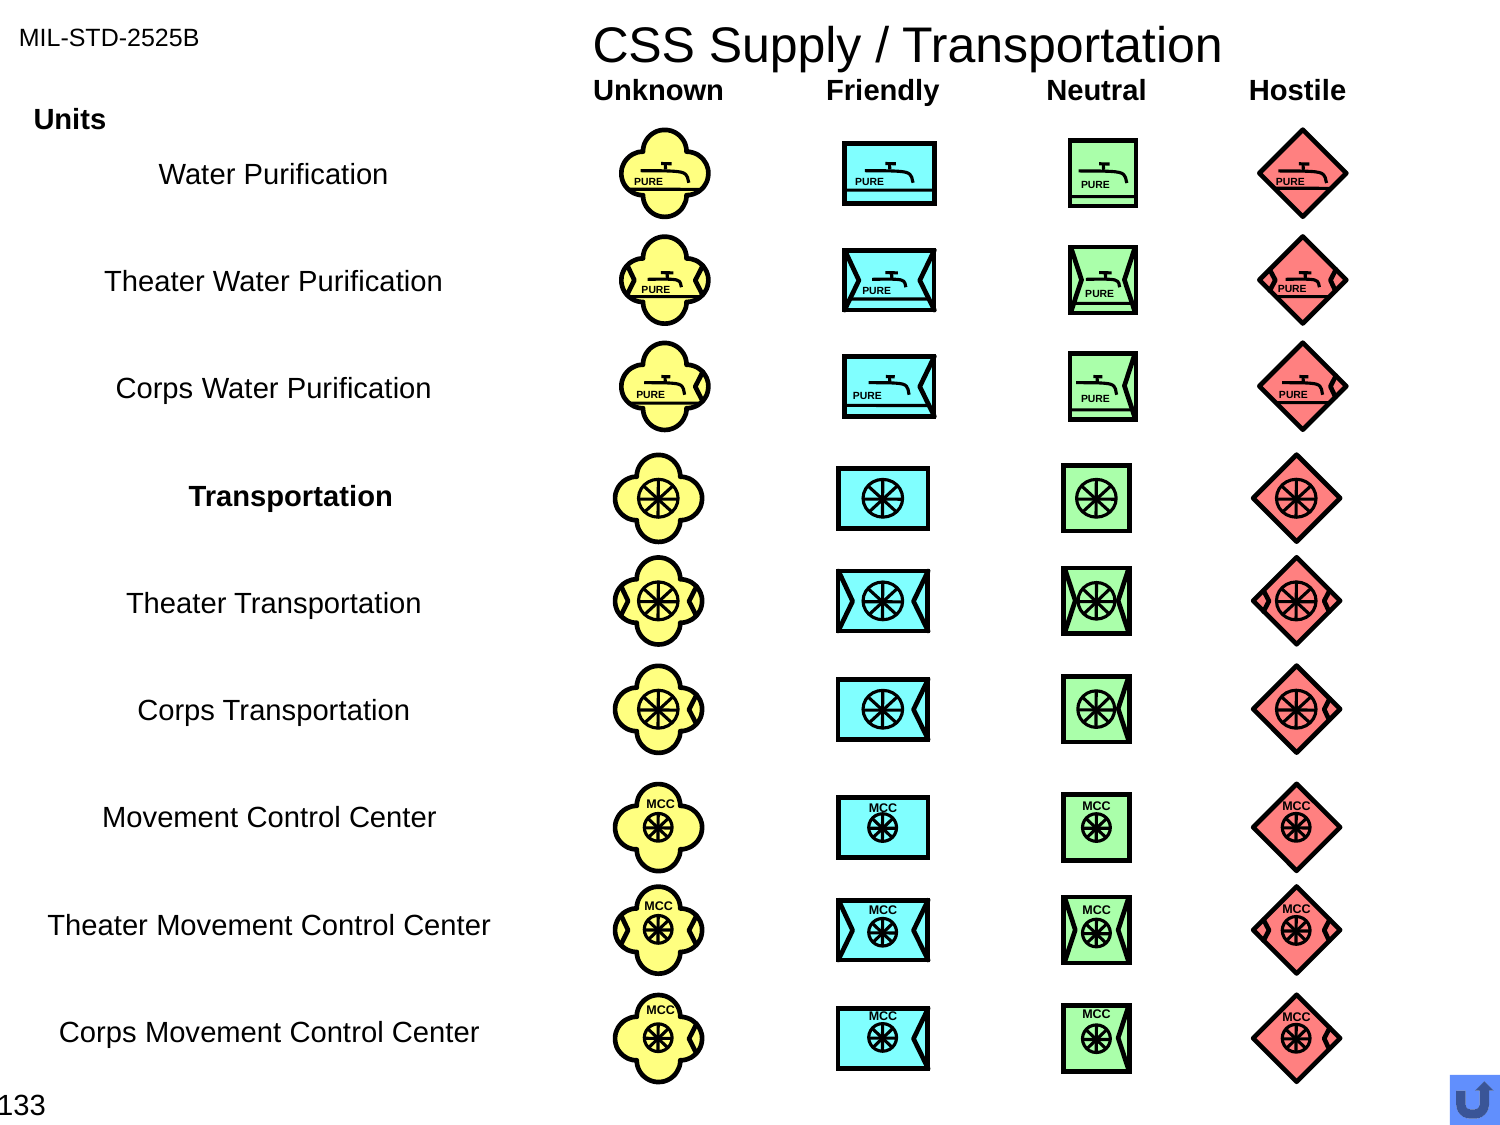

# CSS Supply / Transportation
MIL-STD-2525B
Unknown
Friendly
Neutral
Hostile
Units

PURE

PURE

PURE

PURE
Water Purification

PURE

PURE

PURE

PURE
Theater Water Purification

PURE

PURE

PURE

PURE
Corps Water Purification

Transportation

Theater Transportation

Corps Transportation

MCC

MCC

MCC

MCC

Movement Control Center

MCC

MCC

MCC

MCC

Theater Movement Control Center

MCC

MCC

MCC

MCC

Corps Movement Control Center
133